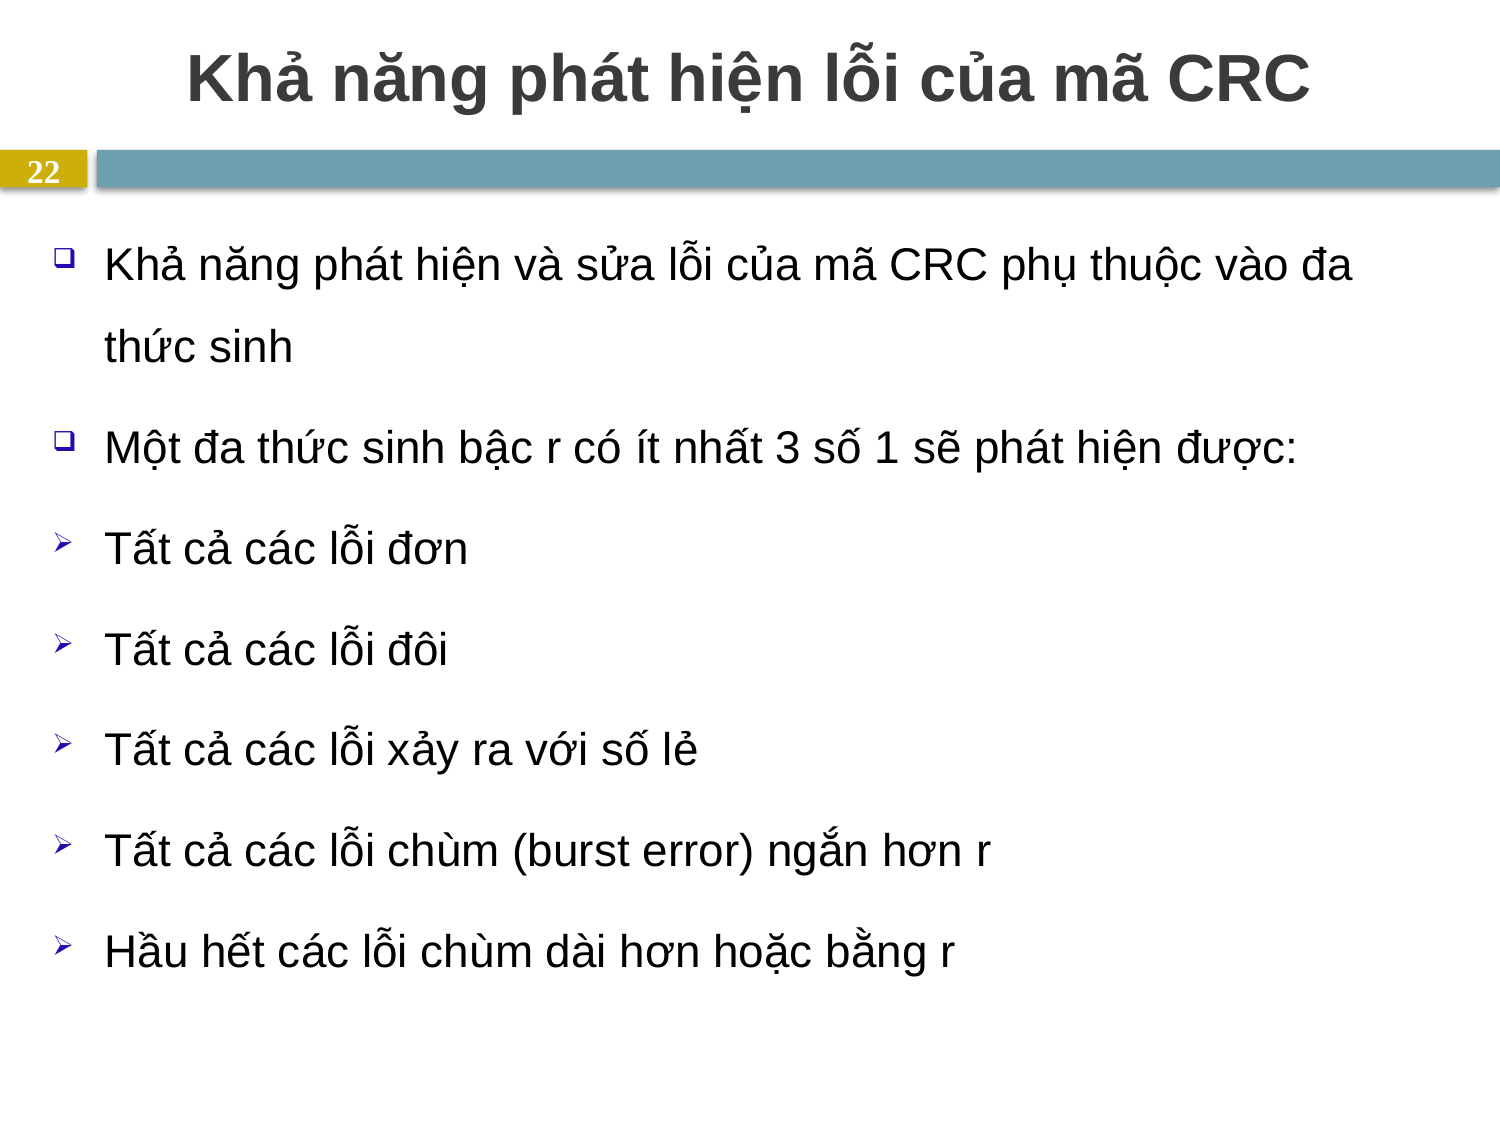

# Khả năng phát hiện lỗi của mã CRC
22
Khả năng phát hiện và sửa lỗi của mã CRC phụ thuộc vào đa thức sinh
Một đa thức sinh bậc r có ít nhất 3 số 1 sẽ phát hiện được:
Tất cả các lỗi đơn
Tất cả các lỗi đôi
Tất cả các lỗi xảy ra với số lẻ
Tất cả các lỗi chùm (burst error) ngắn hơn r
Hầu hết các lỗi chùm dài hơn hoặc bằng r